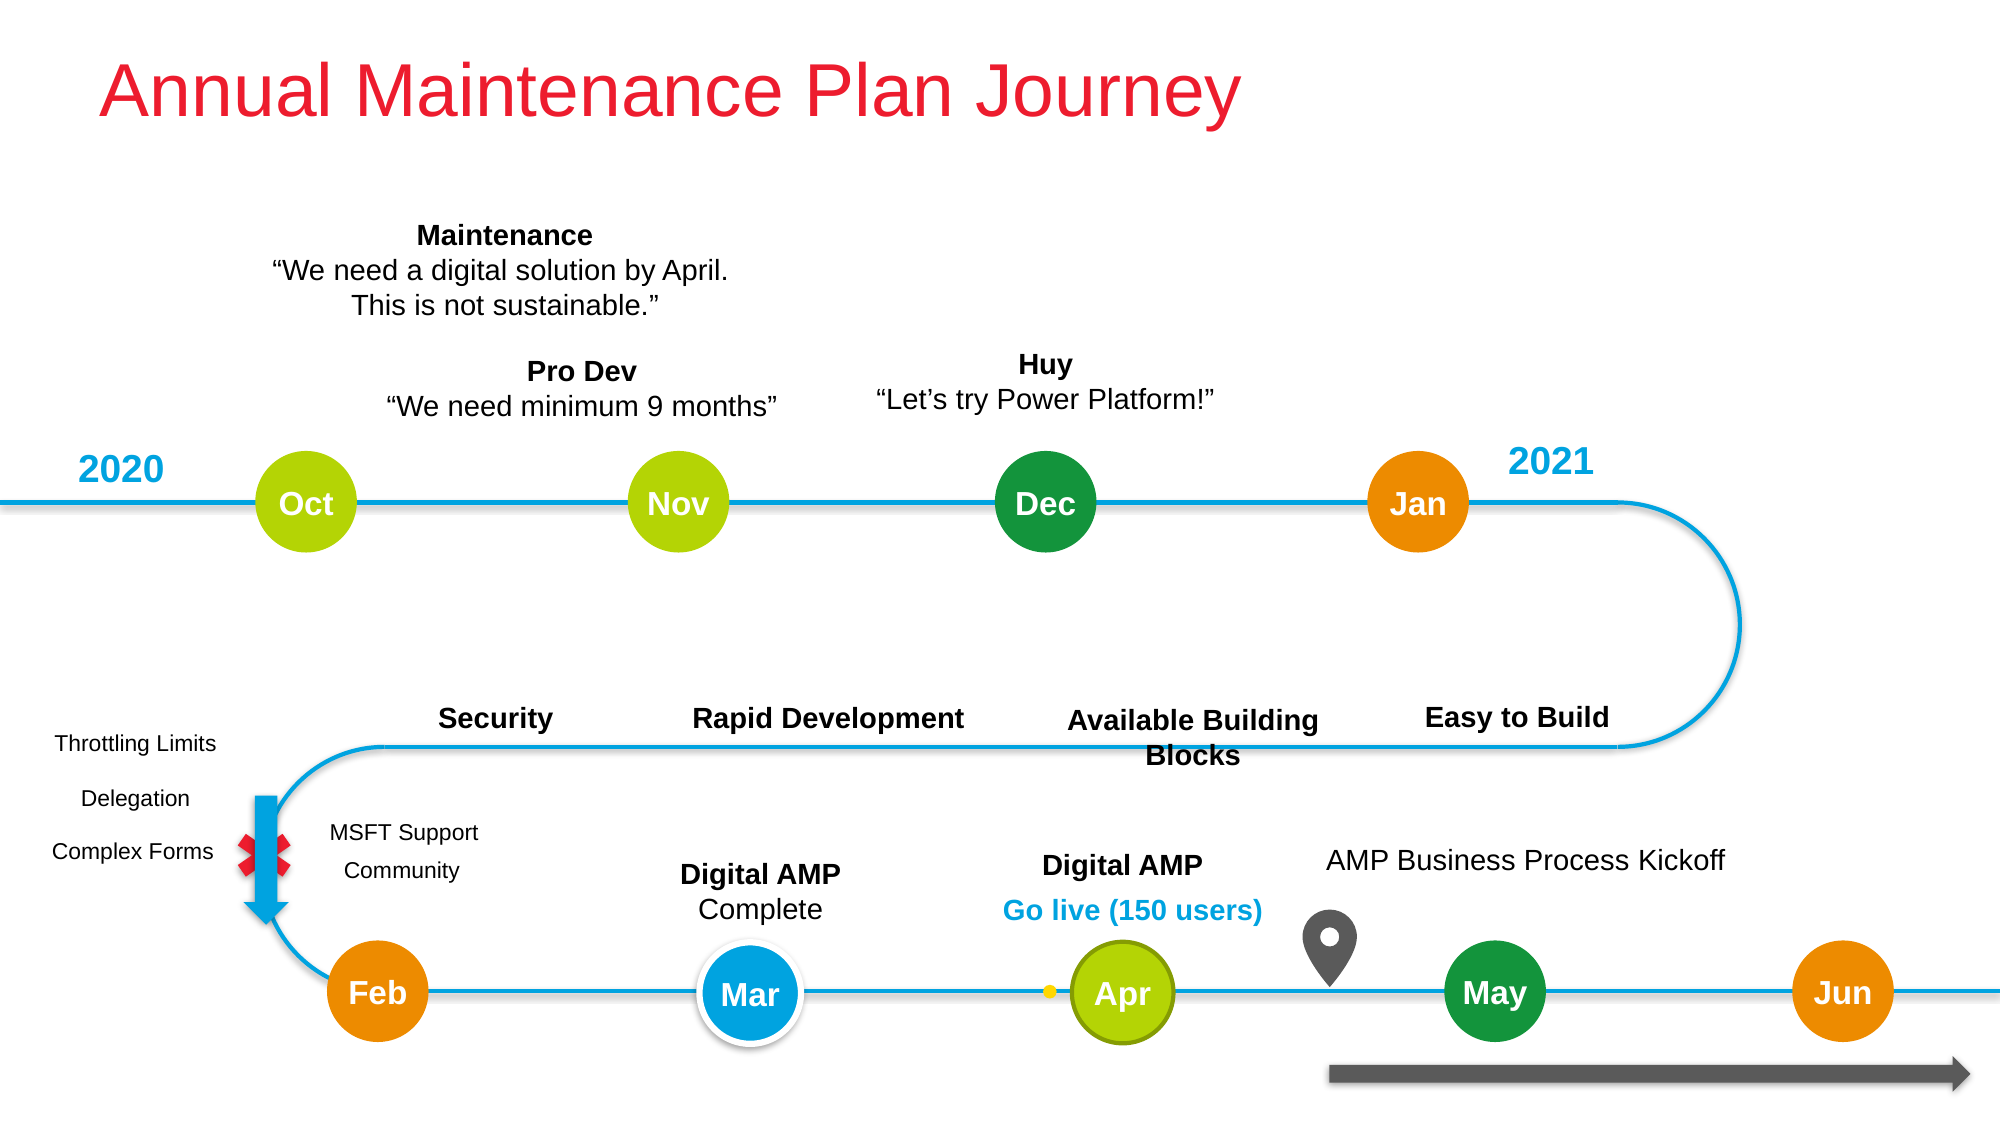

# Annual Maintenance Plan Journey
Maintenance
“We need a digital solution by April.
This is not sustainable.”
Huy
“Let’s try Power Platform!”

Pro Dev
“We need minimum 9 months”
2021
2020
Oct
Nov
Dec
Jan

Easy to Build

Security

Rapid Development

Available Building Blocks

Throttling Limits

Delegation

MSFT Support

Complex Forms

AMP Business Process Kickoff

Digital AMP

Community

Digital AMP
Complete
Go live (150 users)

Feb
May
Jun
Apr
Mar